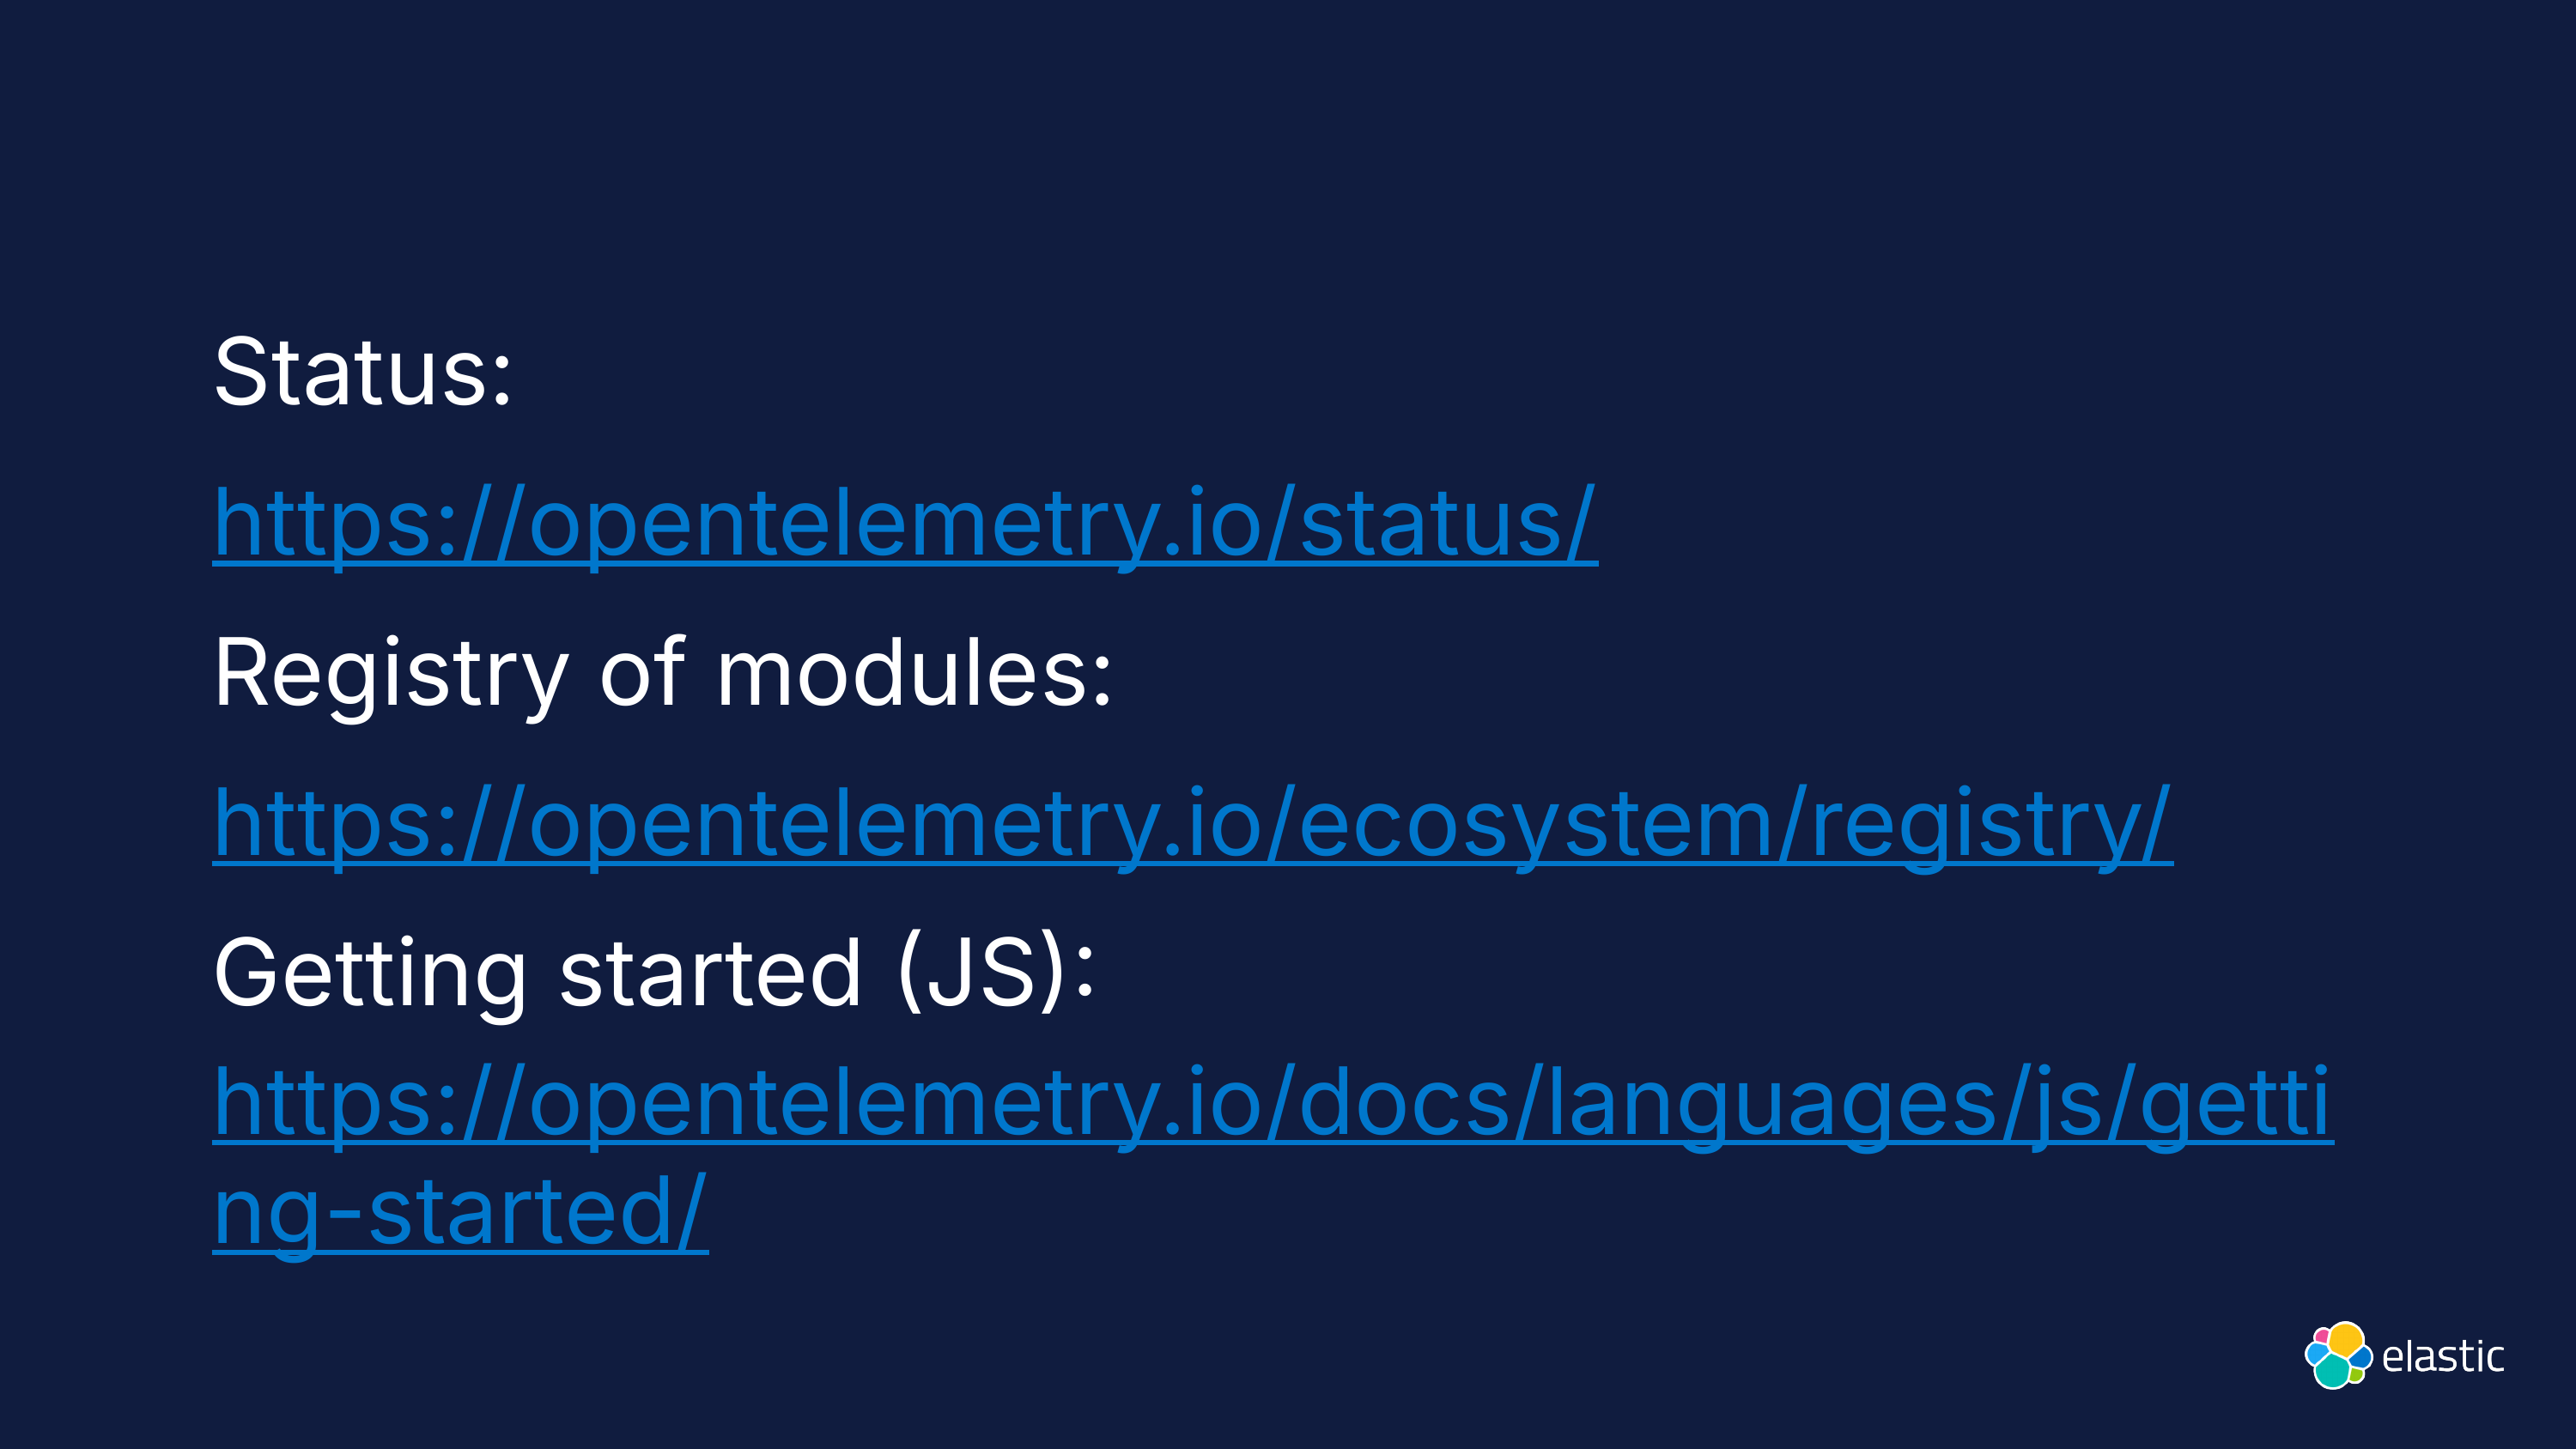

# Status:
https://opentelemetry.io/status/
Registry of modules:
https://opentelemetry.io/ecosystem/registry/
Getting started (JS):
https://opentelemetry.io/docs/languages/js/getting-started/